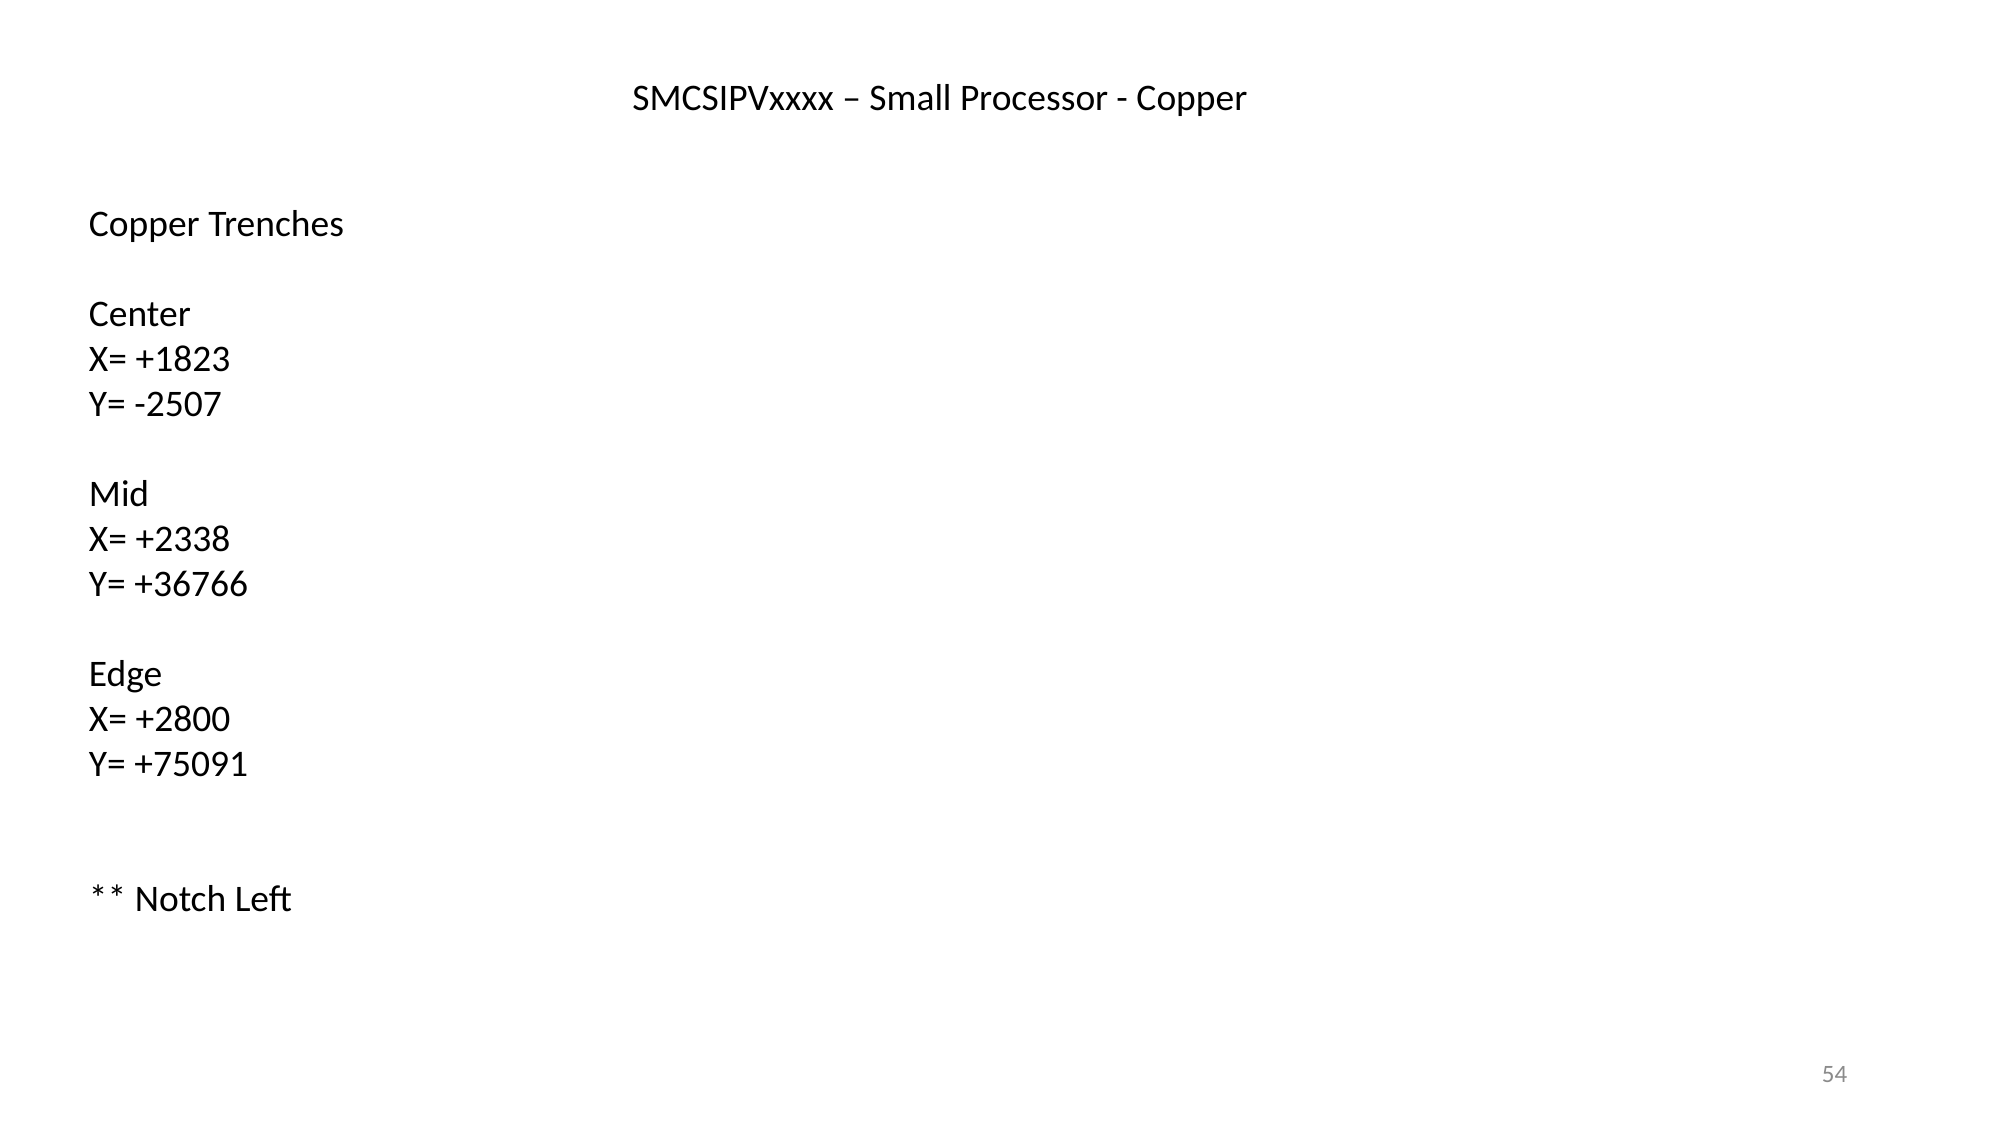

SMCSIPVxxxx – Small Processor - Copper
Copper Trenches

Center
X= +1823
Y= -2507

Mid
X= +2338
Y= +36766

Edge
X= +2800
Y= +75091

** Notch Left

54